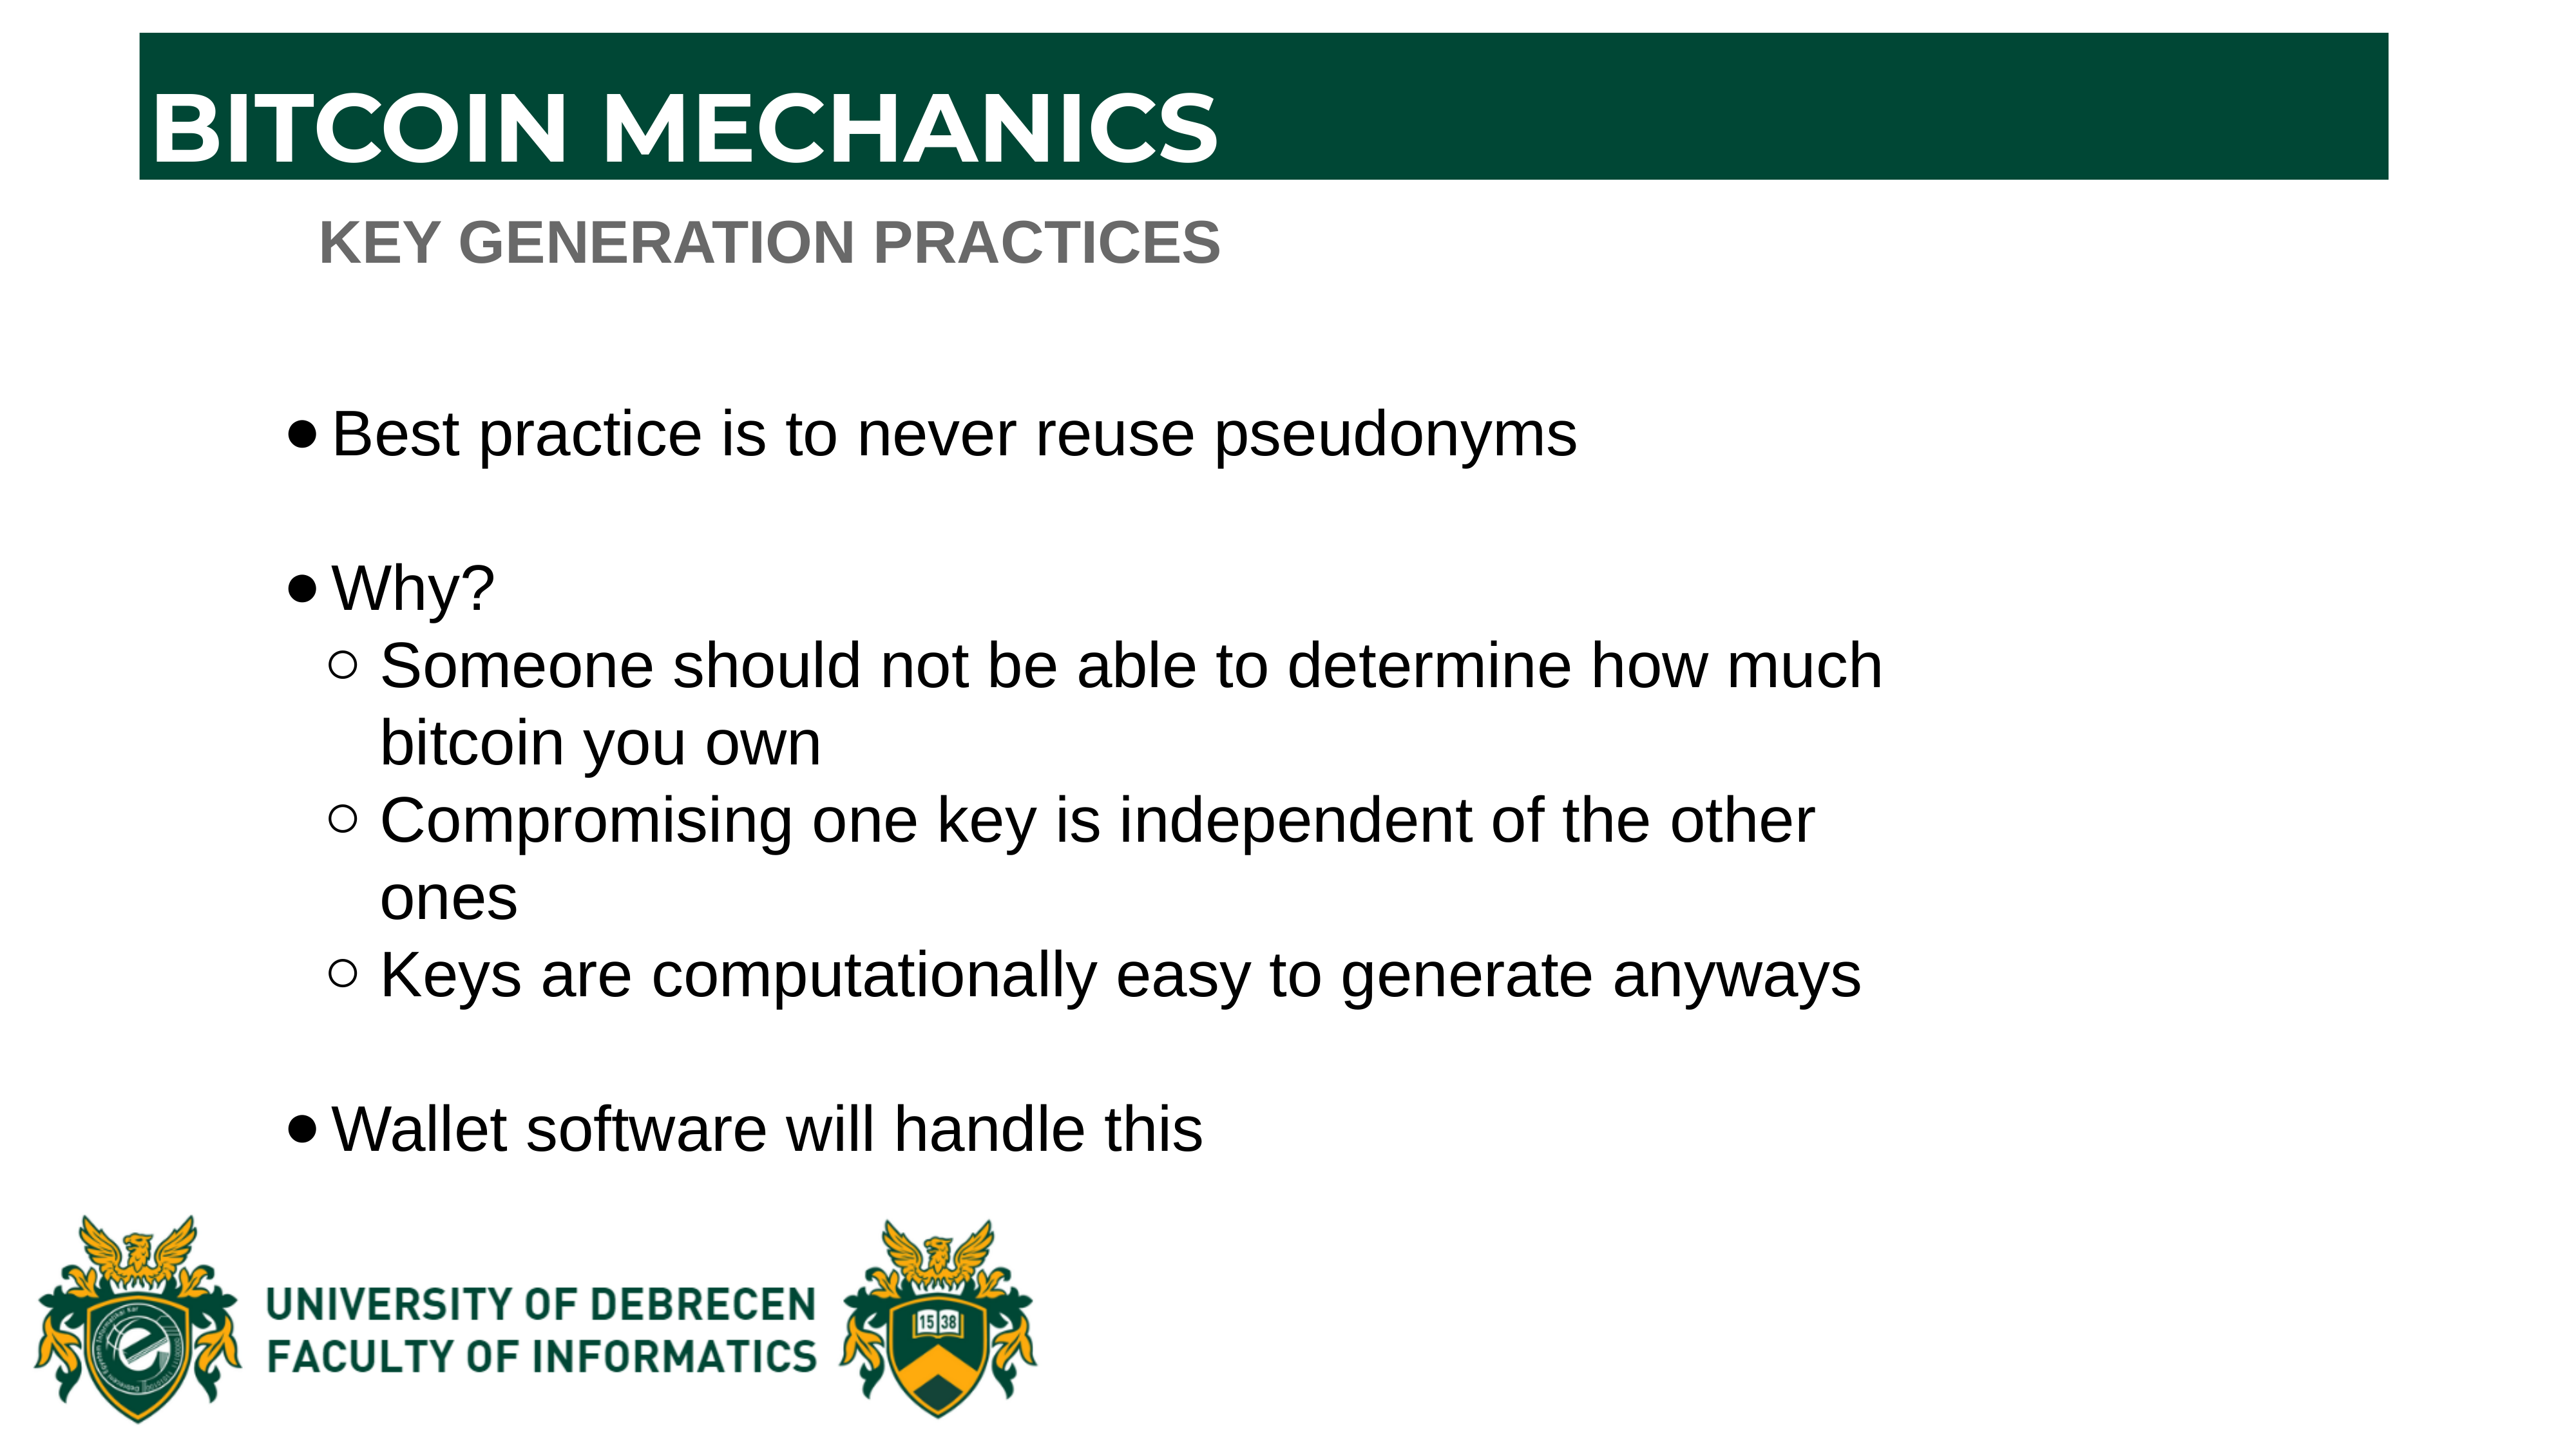

BITCOIN MECHANICS
KEY GENERATION PRACTICES
Best practice is to never reuse pseudonyms

Why?
Someone should not be able to determine how much bitcoin you own
Compromising one key is independent of the other ones
Keys are computationally easy to generate anyways

Wallet software will handle this